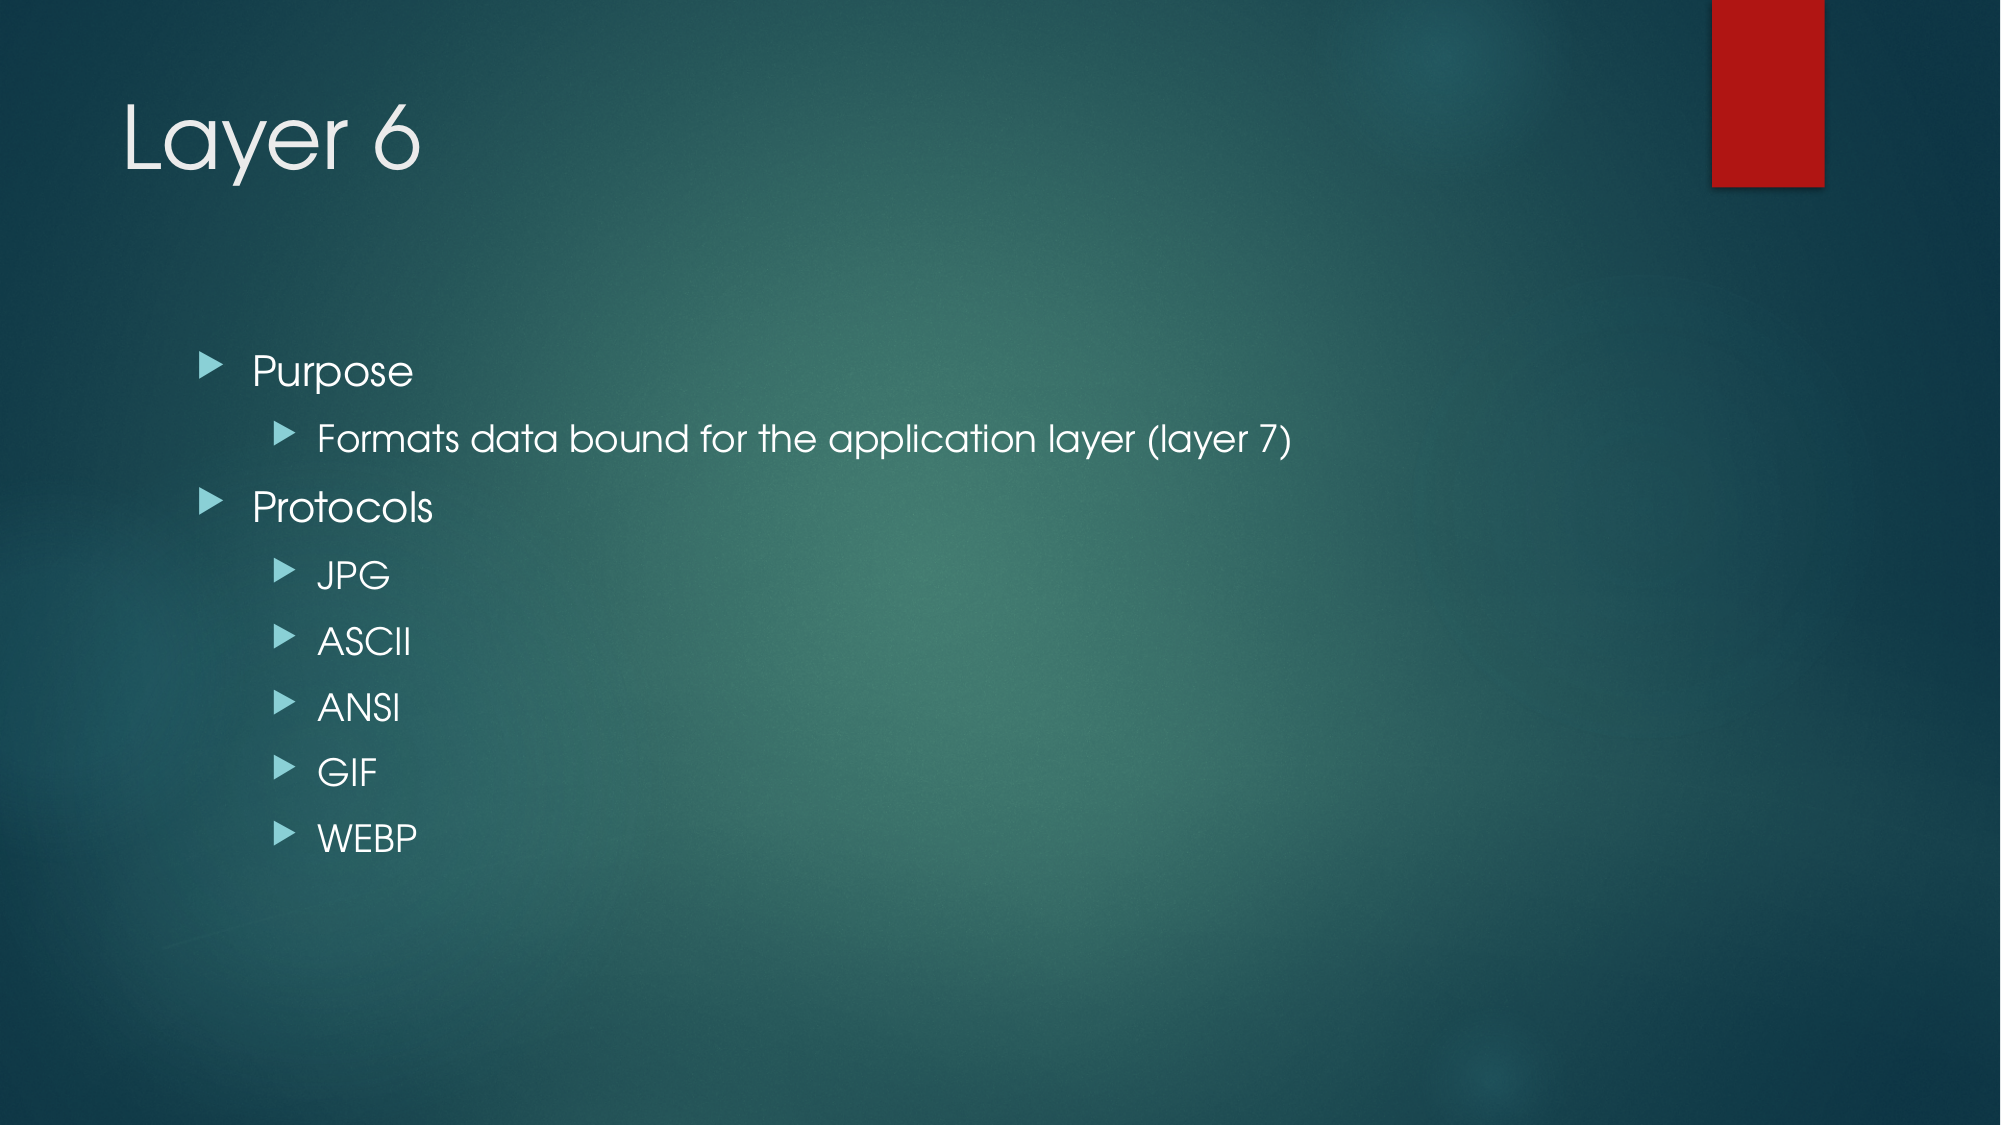

# Layer 6
Purpose
Formats data bound for the application layer (layer 7)
Protocols
JPG
ASCII
ANSI
GIF
WEBP